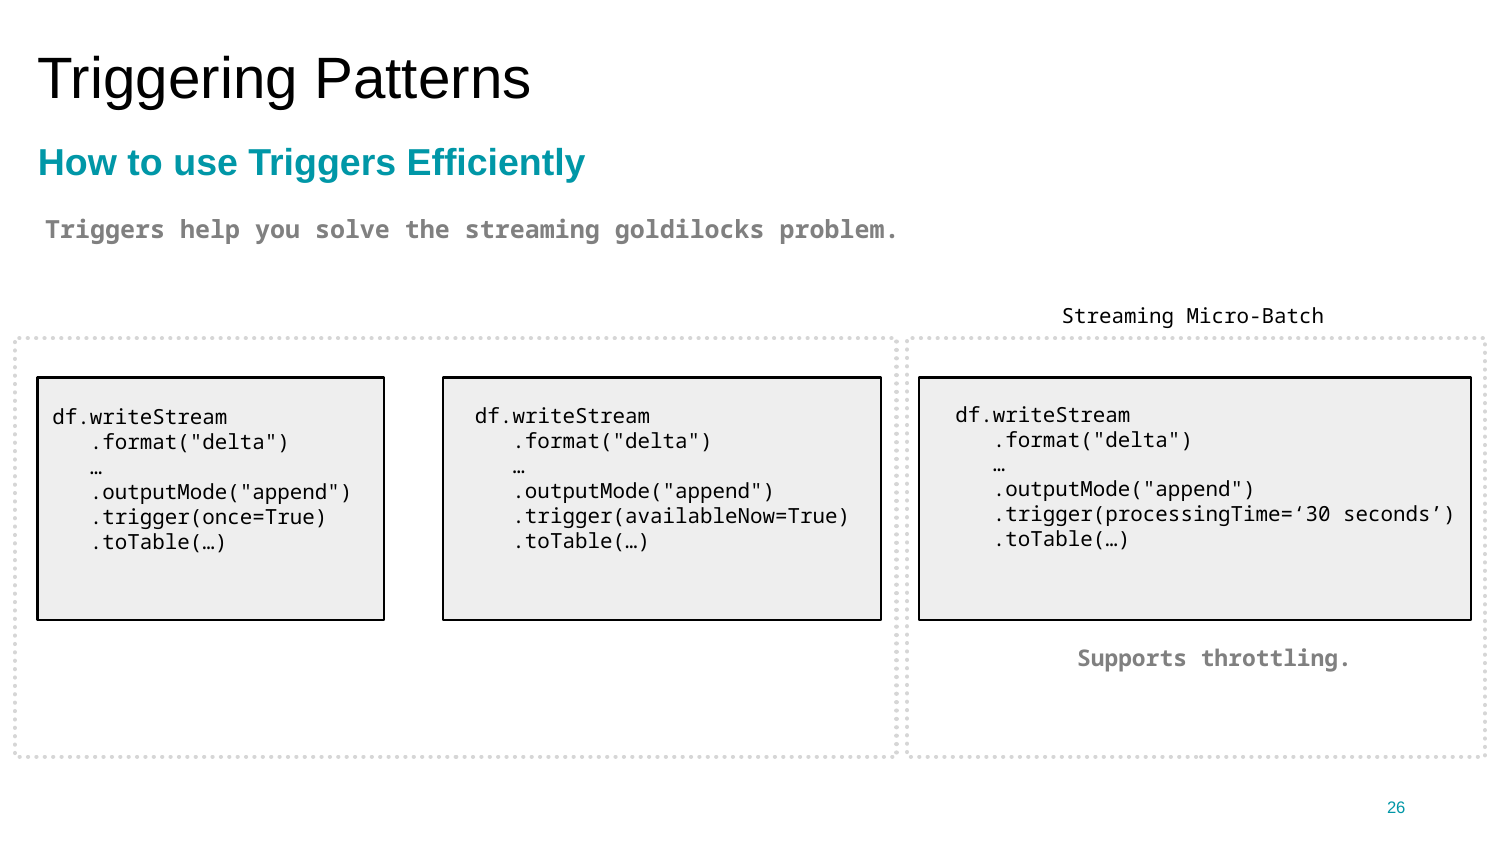

# Triggering Patterns
How to use Triggers Efficiently
Triggers help you solve the streaming goldilocks problem.
Streaming Micro-Batch

df.writeStream
   .format("delta")
   …
   .outputMode("append")
   .trigger(processingTime=‘30 seconds’)
   .toTable(…)
df.writeStream
   .format("delta")
   …
   .outputMode("append")
   .trigger(availableNow=True)
   .toTable(…)
df.writeStream
   .format("delta")
   …
   .outputMode("append")
   .trigger(once=True)
   .toTable(…)
Supports throttling.
26